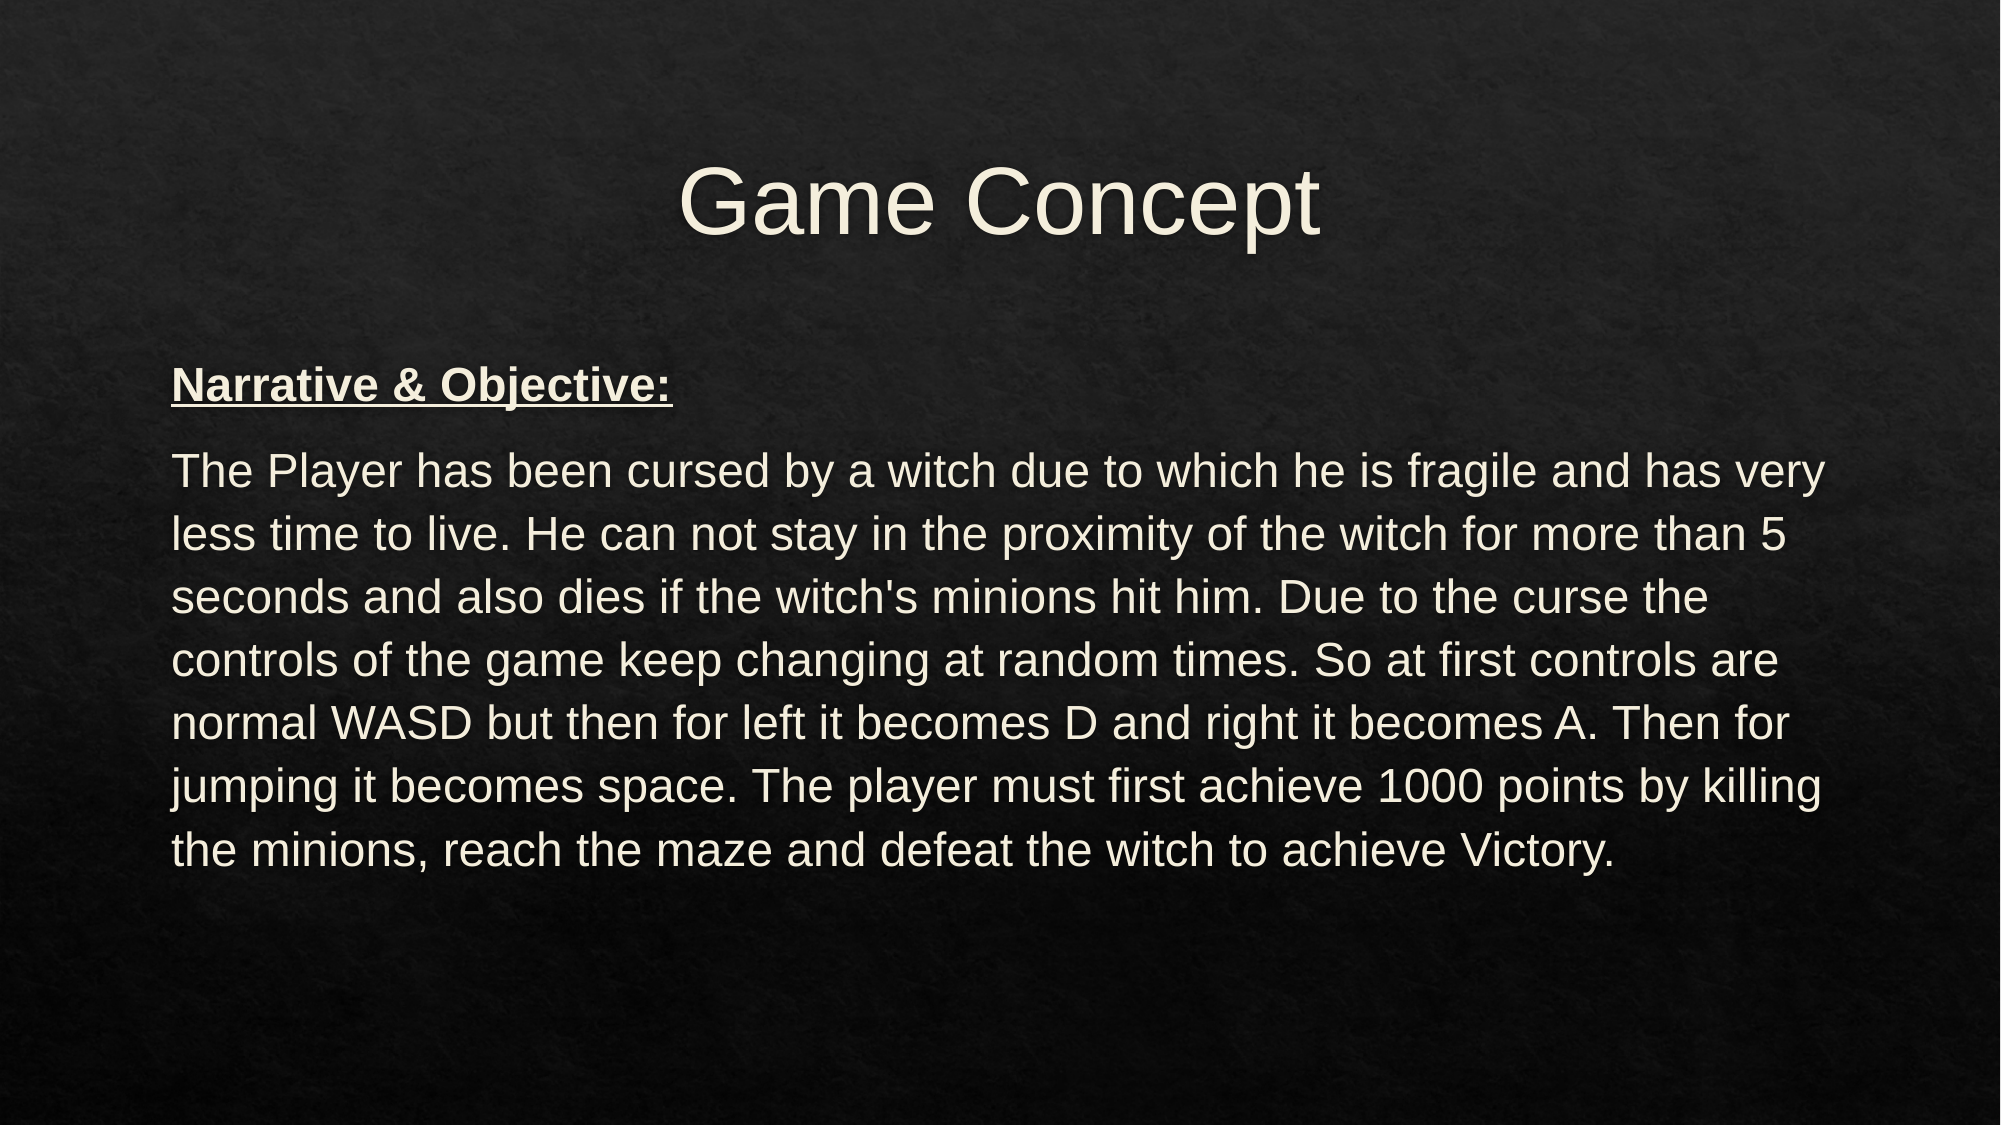

# Game Concept
Narrative & Objective:
The Player has been cursed by a witch due to which he is fragile and has very less time to live. He can not stay in the proximity of the witch for more than 5 seconds and also dies if the witch's minions hit him. Due to the curse the controls of the game keep changing at random times. So at first controls are normal WASD but then for left it becomes D and right it becomes A. Then for jumping it becomes space. The player must first achieve 1000 points by killing the minions, reach the maze and defeat the witch to achieve Victory.